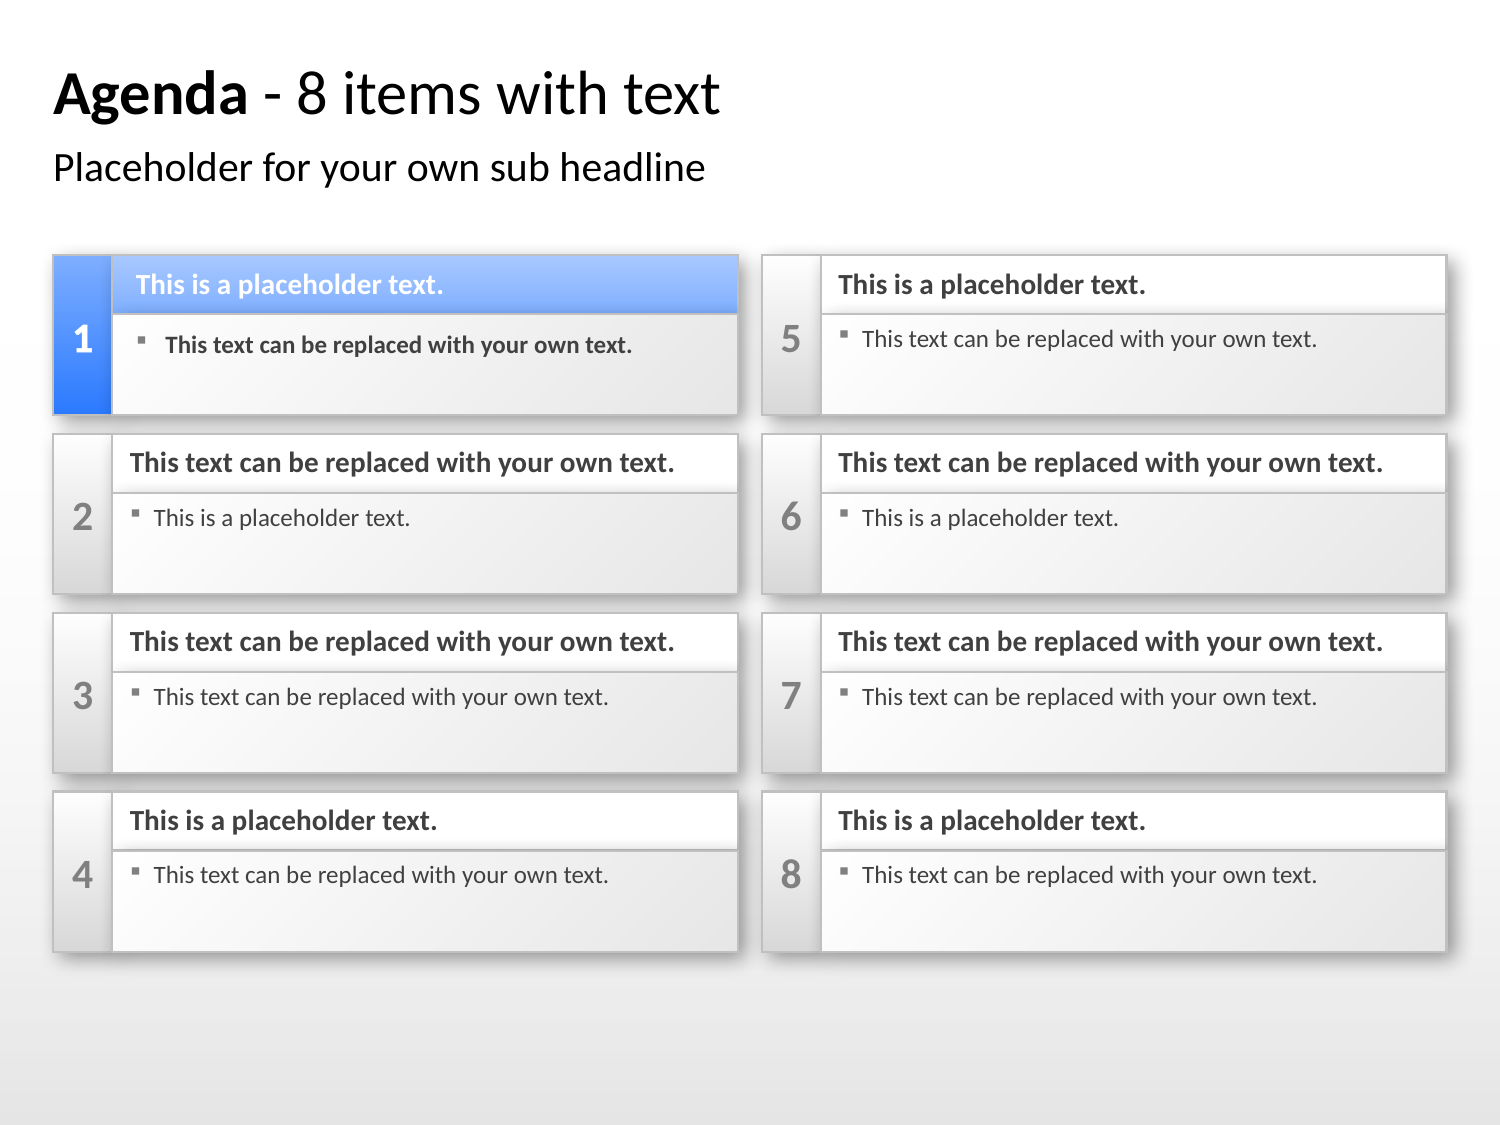

# Agenda - 8 items with text
Placeholder for your own sub headline
1
This is a placeholder text.
This text can be replaced with your own text.
5
This is a placeholder text.
This text can be replaced with your own text.
2
This text can be replaced with your own text.
This is a placeholder text.
6
This text can be replaced with your own text.
This is a placeholder text.
3
This text can be replaced with your own text.
This text can be replaced with your own text.
7
This text can be replaced with your own text.
This text can be replaced with your own text.
4
This is a placeholder text.
This text can be replaced with your own text.
8
This is a placeholder text.
This text can be replaced with your own text.